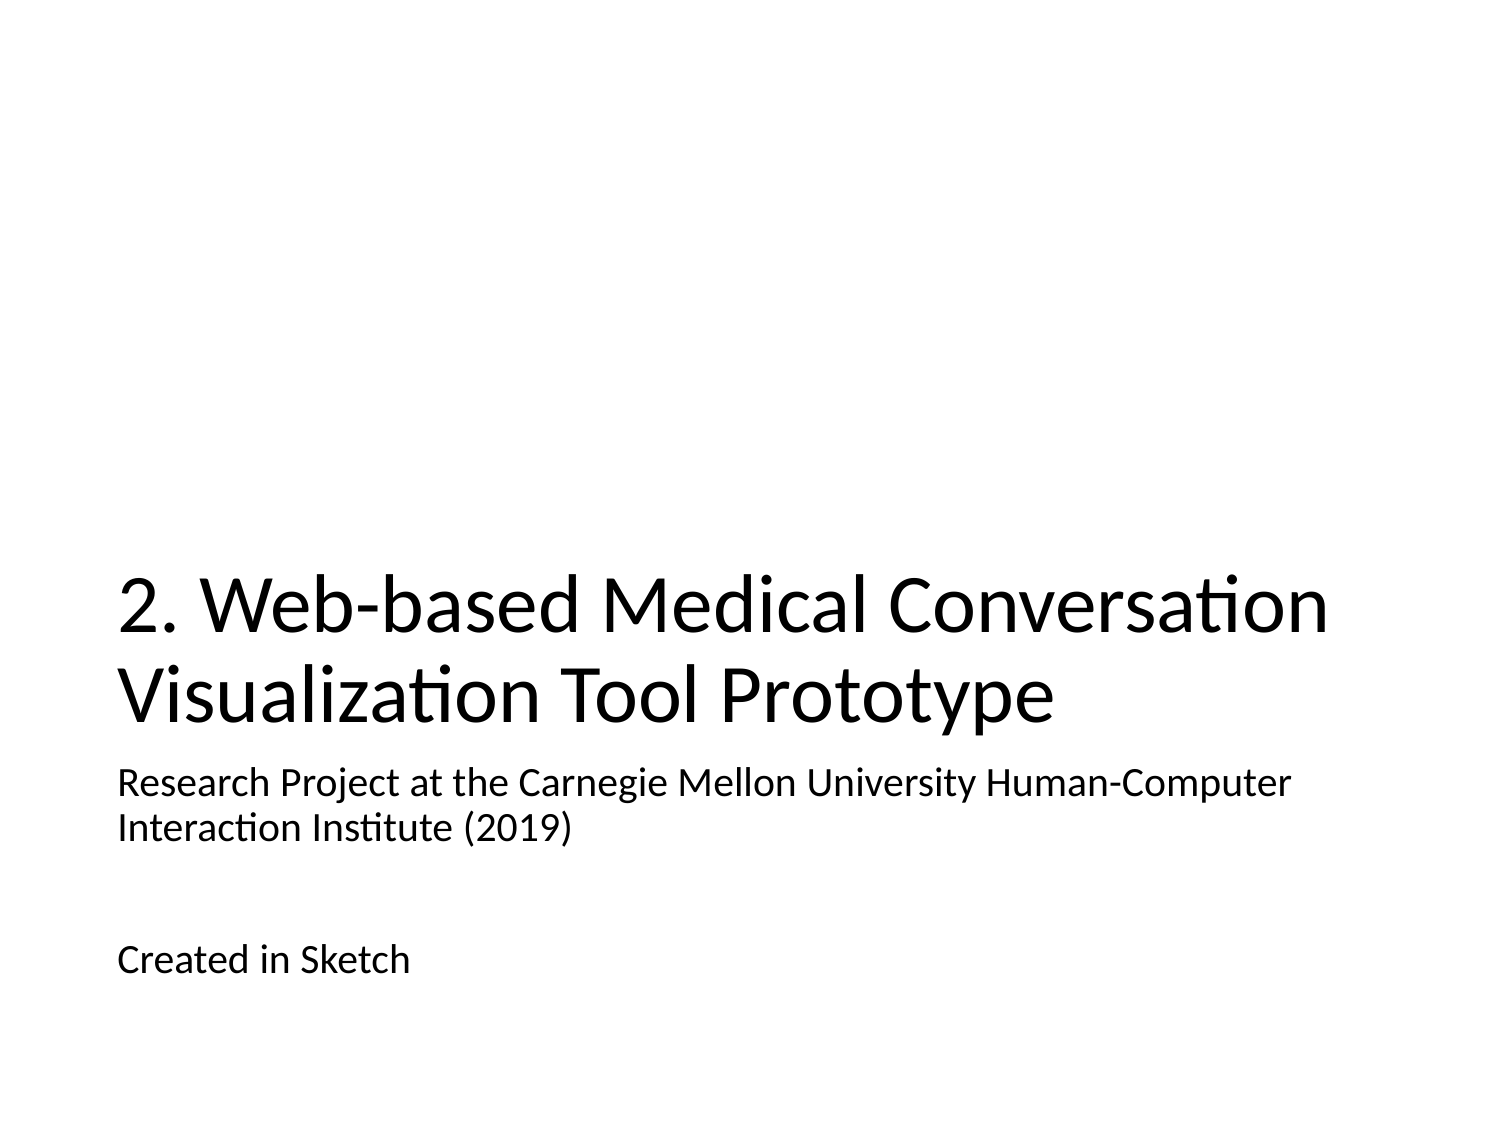

# 2. Web-based Medical Conversation Visualization Tool Prototype
Research Project at the Carnegie Mellon University Human-Computer Interaction Institute (2019)

Created in Sketch